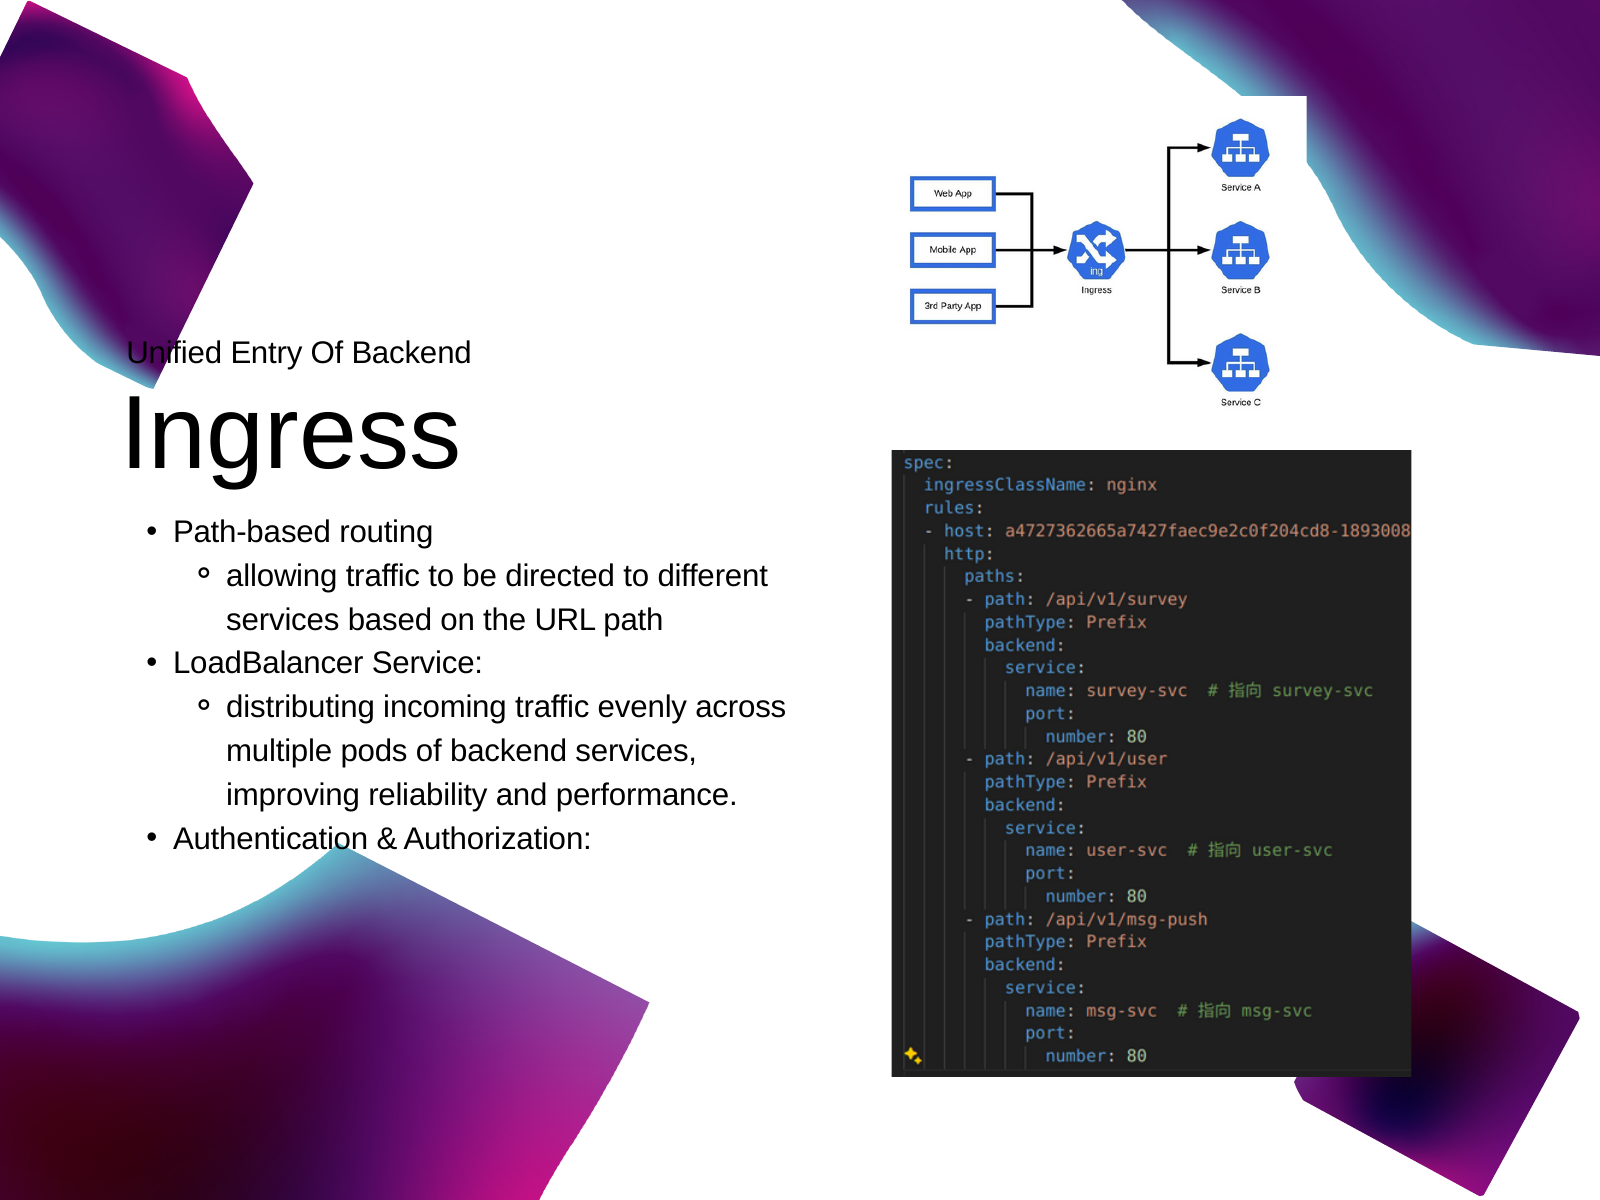

Unified Entry Of Backend
Ingress

Path-based routing
allowing traffic to be directed to different services based on the URL path
LoadBalancer Service:
distributing incoming traffic evenly across multiple pods of backend services, improving reliability and performance.
Authentication & Authorization: